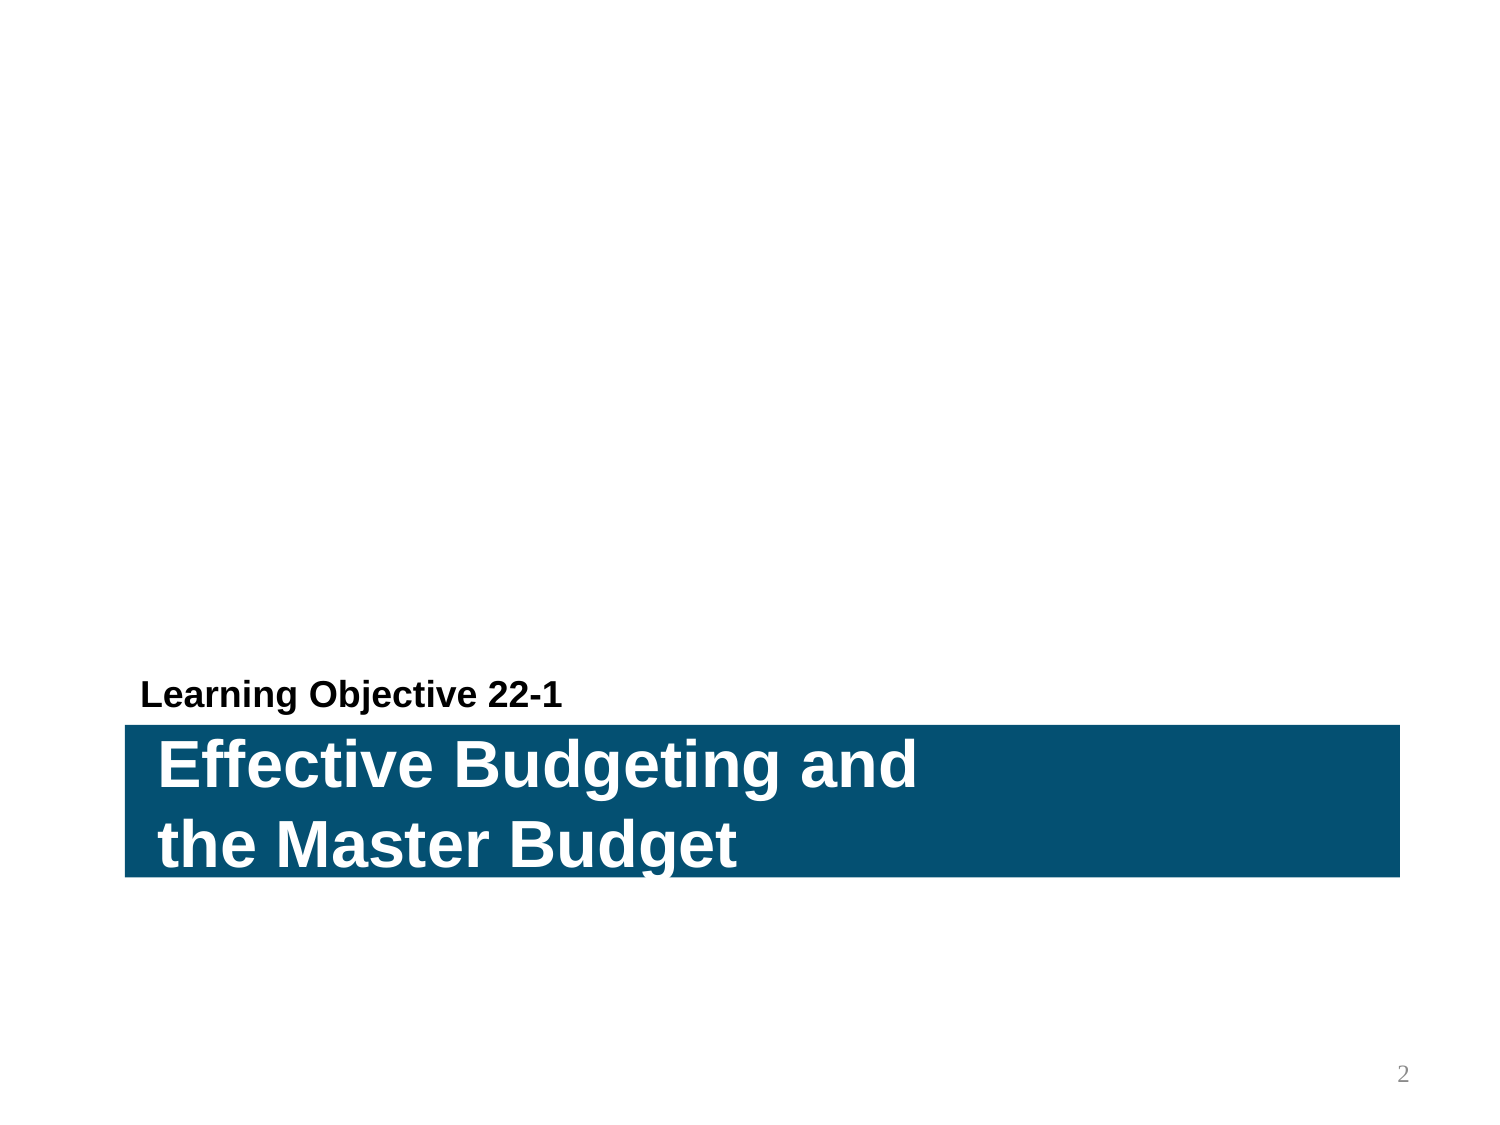

Learning Objective 22-1
Effective Budgeting and
the Master Budget
2